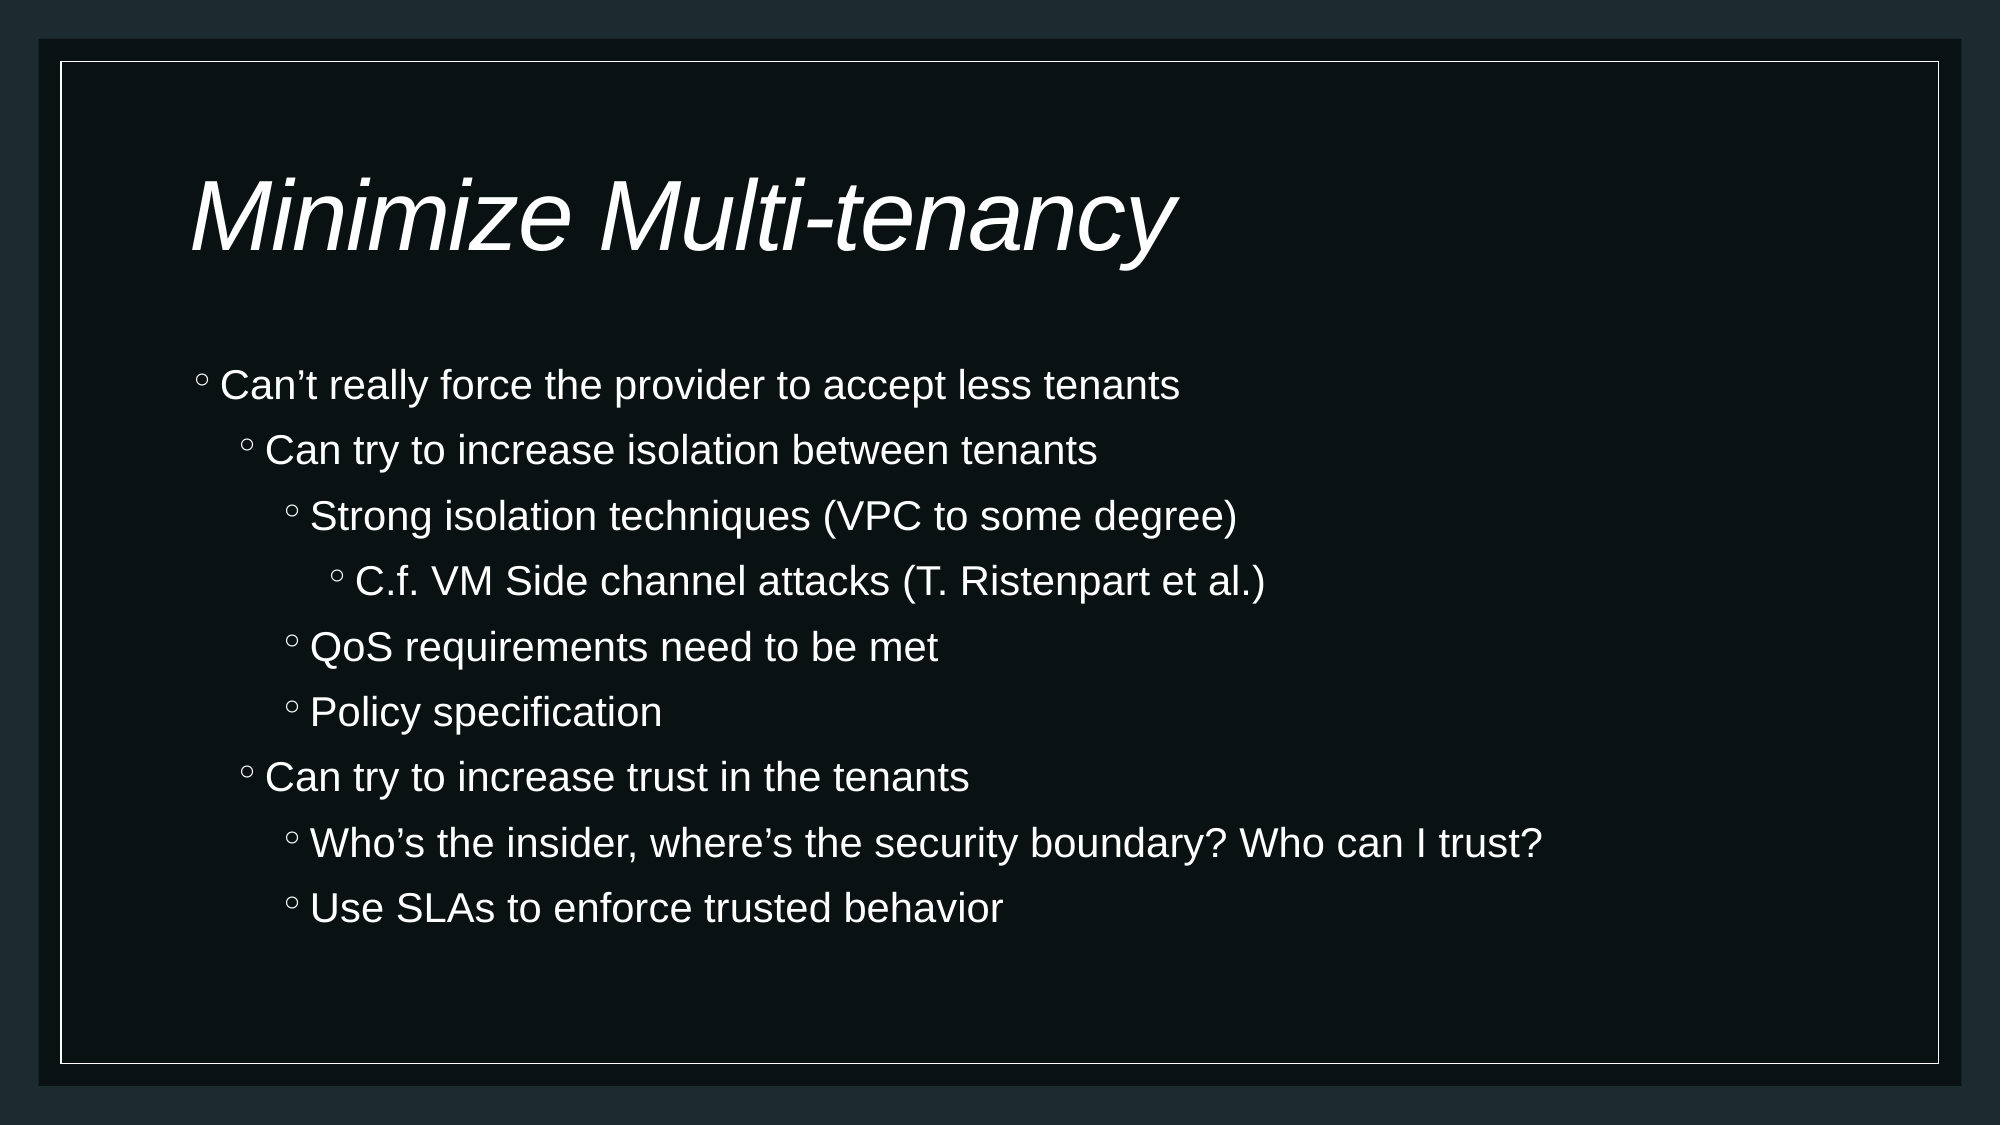

# Minimize Multi-tenancy
Can’t really force the provider to accept less tenants
Can try to increase isolation between tenants
Strong isolation techniques (VPC to some degree)
C.f. VM Side channel attacks (T. Ristenpart et al.)
QoS requirements need to be met
Policy specification
Can try to increase trust in the tenants
Who’s the insider, where’s the security boundary? Who can I trust?
Use SLAs to enforce trusted behavior